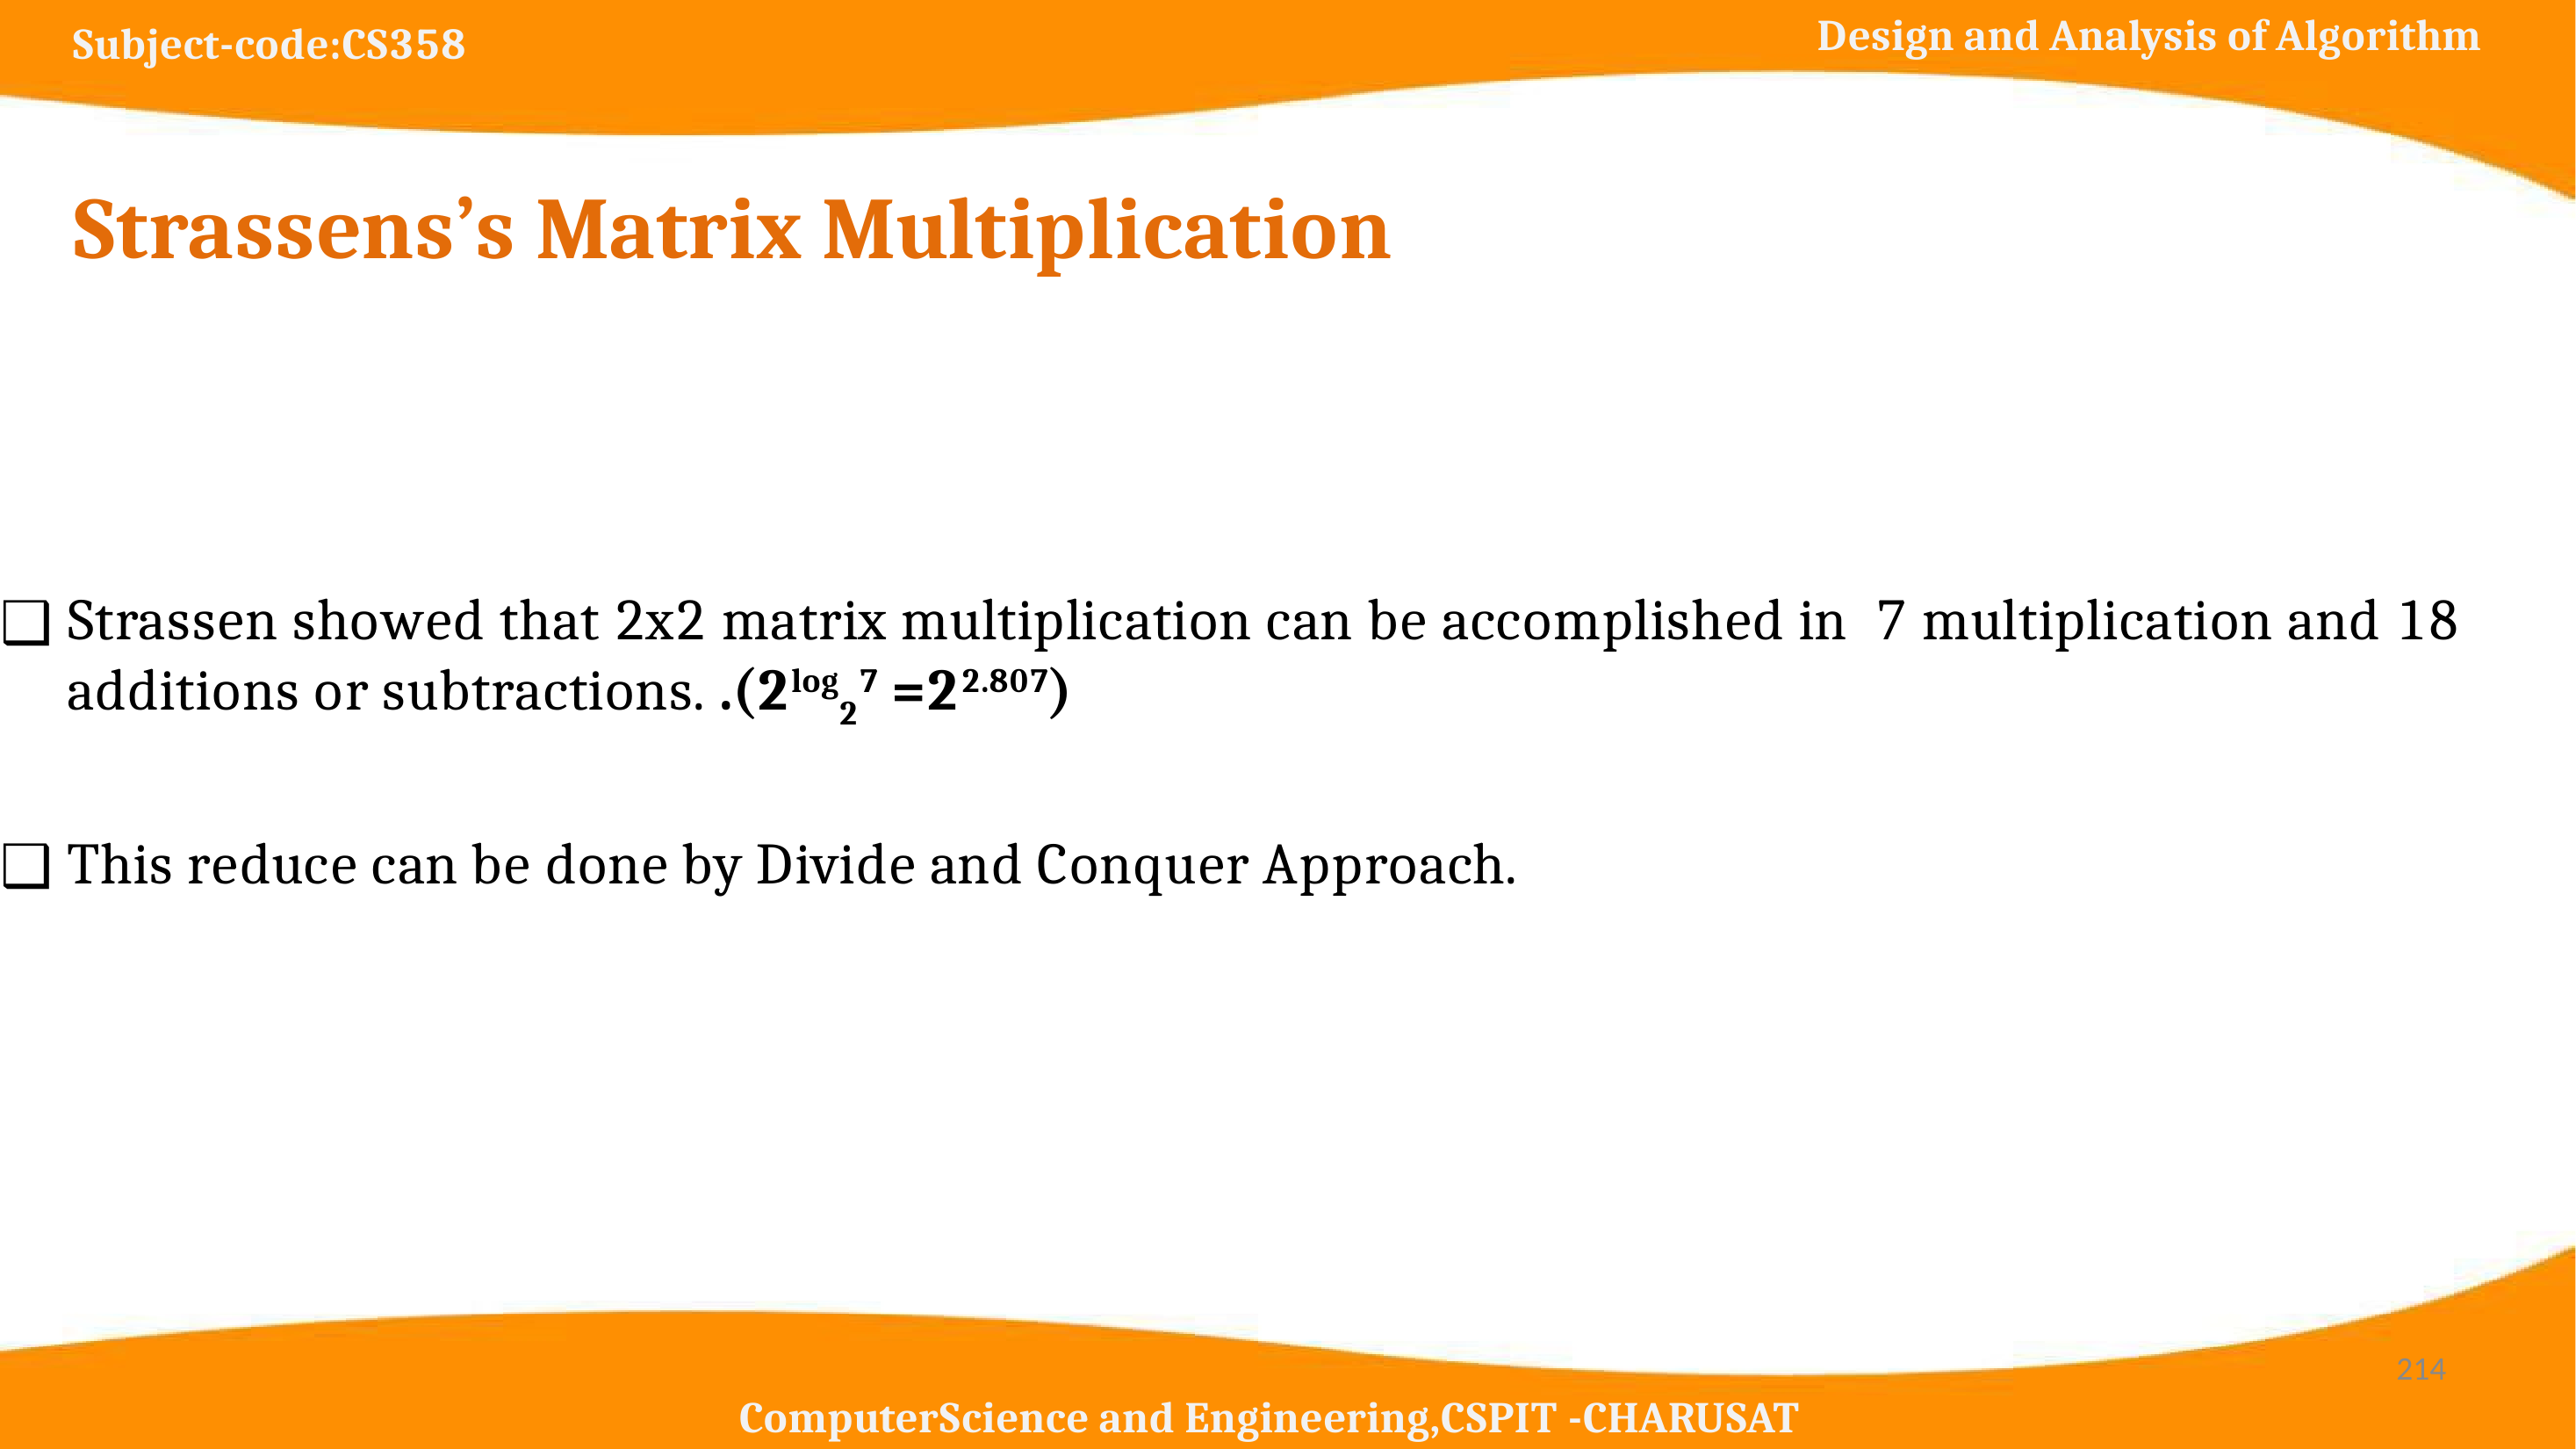

# Strassens’s Matrix Multiplication

Strassen showed that 2x2 matrix multiplication can be accomplished in  7 multiplication and 18 additions or subtractions. .(2log27 =22.807)

This reduce can be done by Divide and Conquer Approach.
214